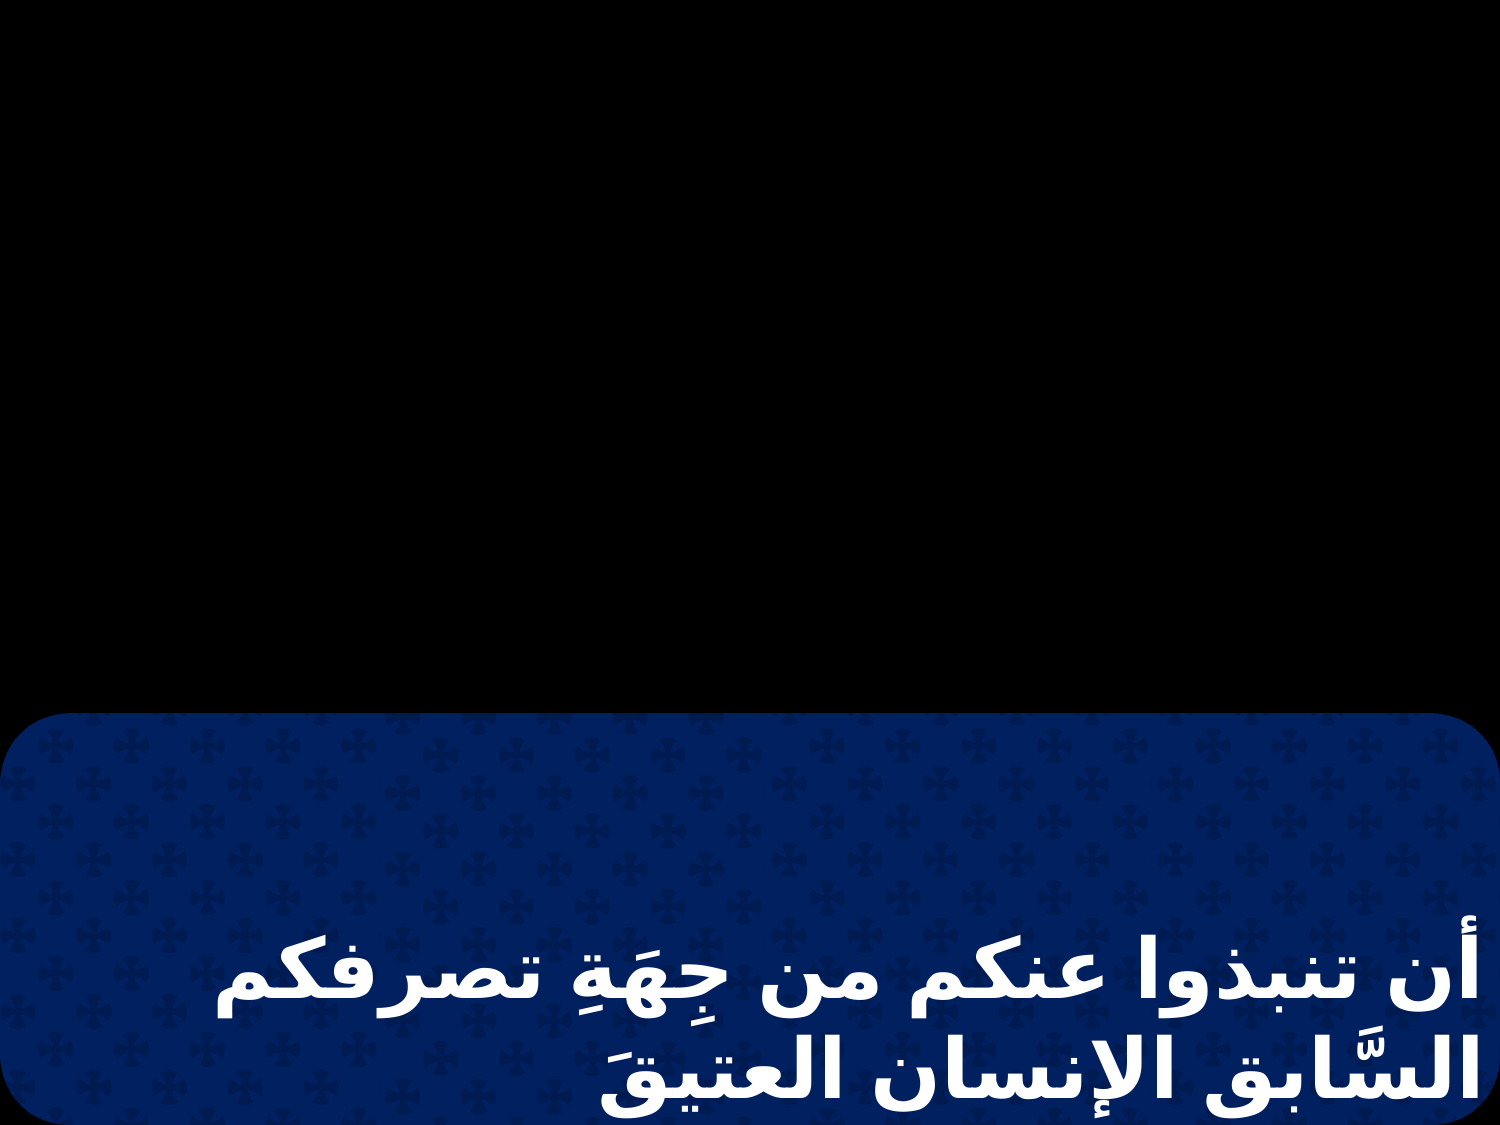

أن تنبذوا عنكم من جِهَةِ تصرفكم السَّابق الإنسان العتيقَ